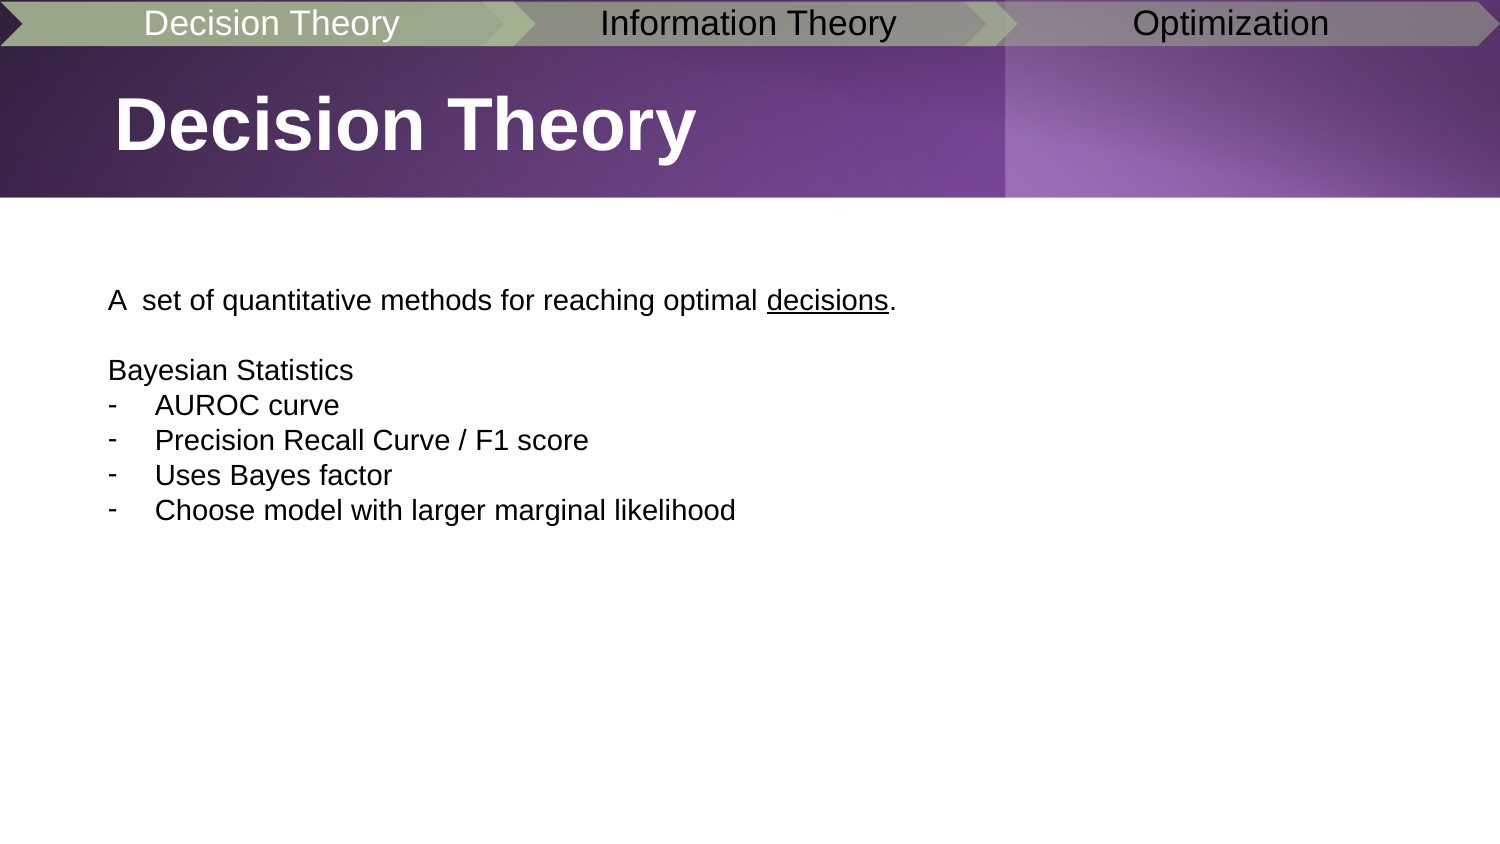

Decision Theory
Information Theory
Optimization
# Decision Theory
A  set of quantitative methods for reaching optimal decisions.

Bayesian Statistics
AUROC curve
Precision Recall Curve / F1 score
Uses Bayes factor
Choose model with larger marginal likelihood